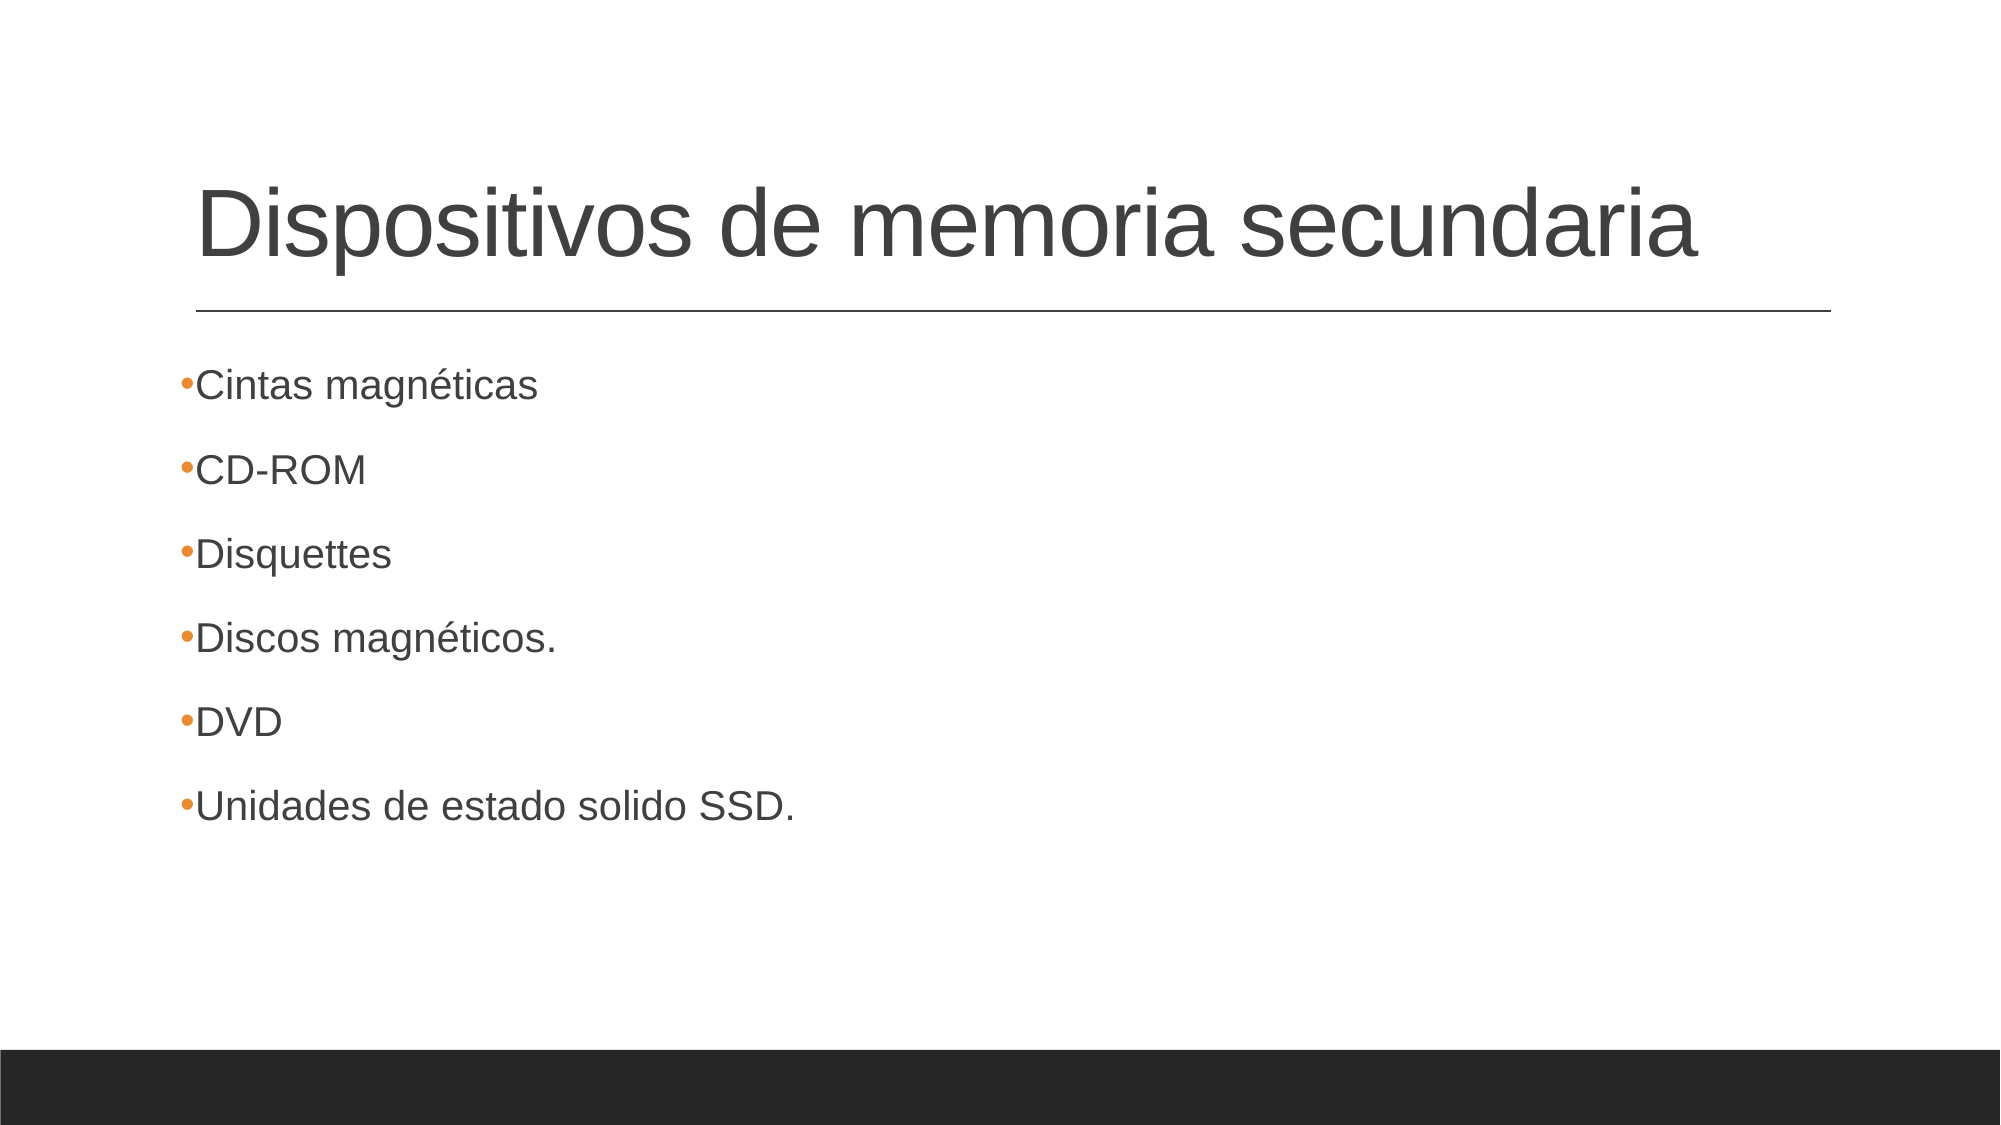

# Dispositivos de memoria secundaria
Cintas magnéticas
CD-ROM
Disquettes
Discos magnéticos.
DVD
Unidades de estado solido SSD.